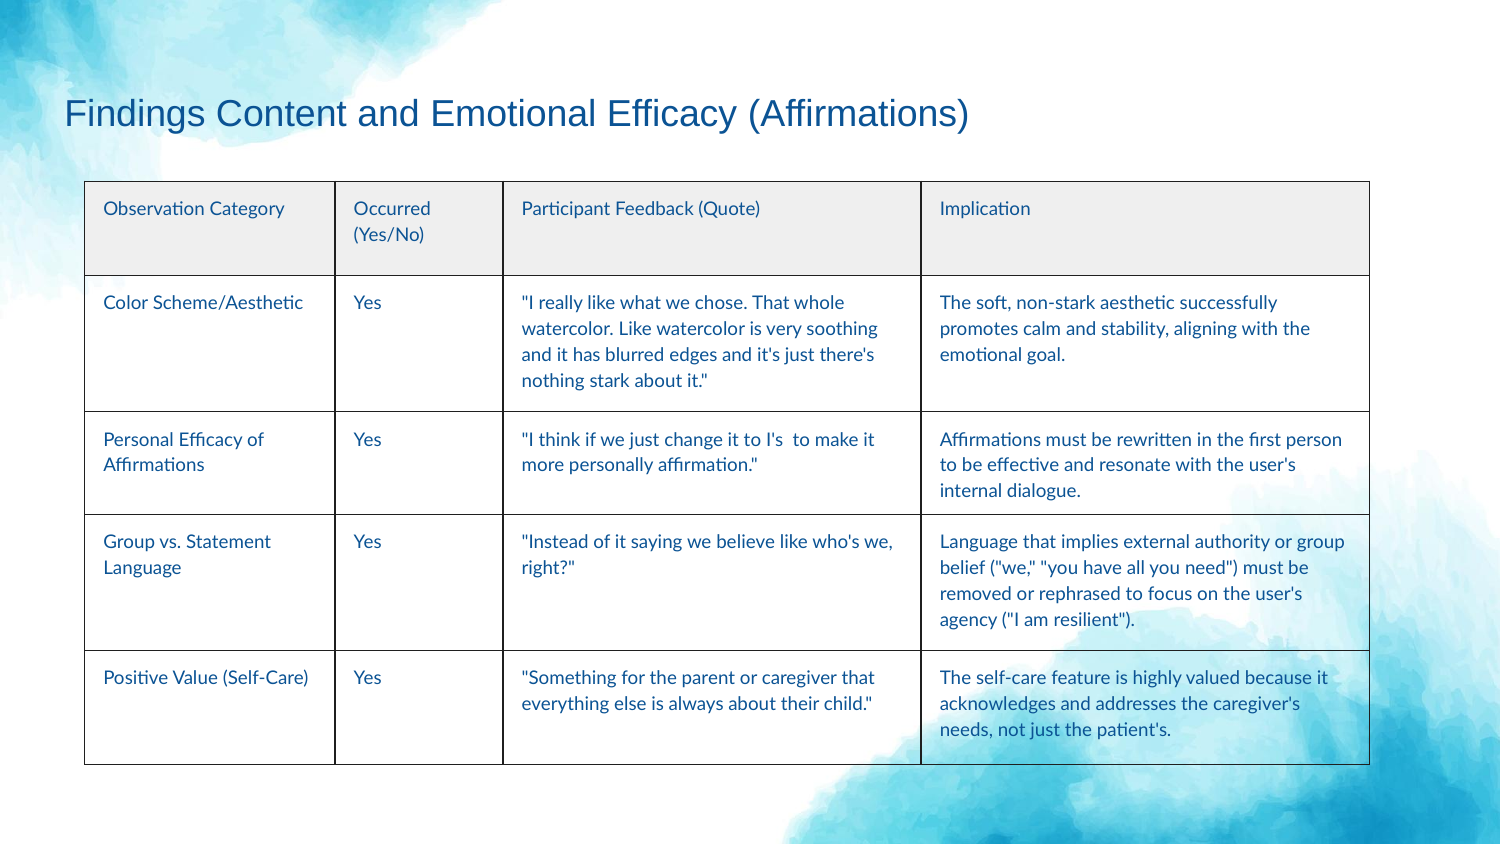

Findings Content and Emotional Efficacy (Affirmations)

| Observation Category | Occurred (Yes/No) | Participant Feedback (Quote) | Implication |
| --- | --- | --- | --- |
| Color Scheme/Aesthetic | Yes | "I really like what we chose. That whole watercolor. Like watercolor is very soothing and it has blurred edges and it's just there's nothing stark about it." | The soft, non-stark aesthetic successfully promotes calm and stability, aligning with the emotional goal. |
| Personal Efficacy of Affirmations | Yes | "I think if we just change it to I's to make it more personally affirmation." | Affirmations must be rewritten in the first person to be effective and resonate with the user's internal dialogue. |
| Group vs. Statement Language | Yes | "Instead of it saying we believe like who's we, right?" | Language that implies external authority or group belief ("we," "you have all you need") must be removed or rephrased to focus on the user's agency ("I am resilient"). |
| Positive Value (Self-Care) | Yes | "Something for the parent or caregiver that everything else is always about their child." | The self-care feature is highly valued because it acknowledges and addresses the caregiver's needs, not just the patient's. |